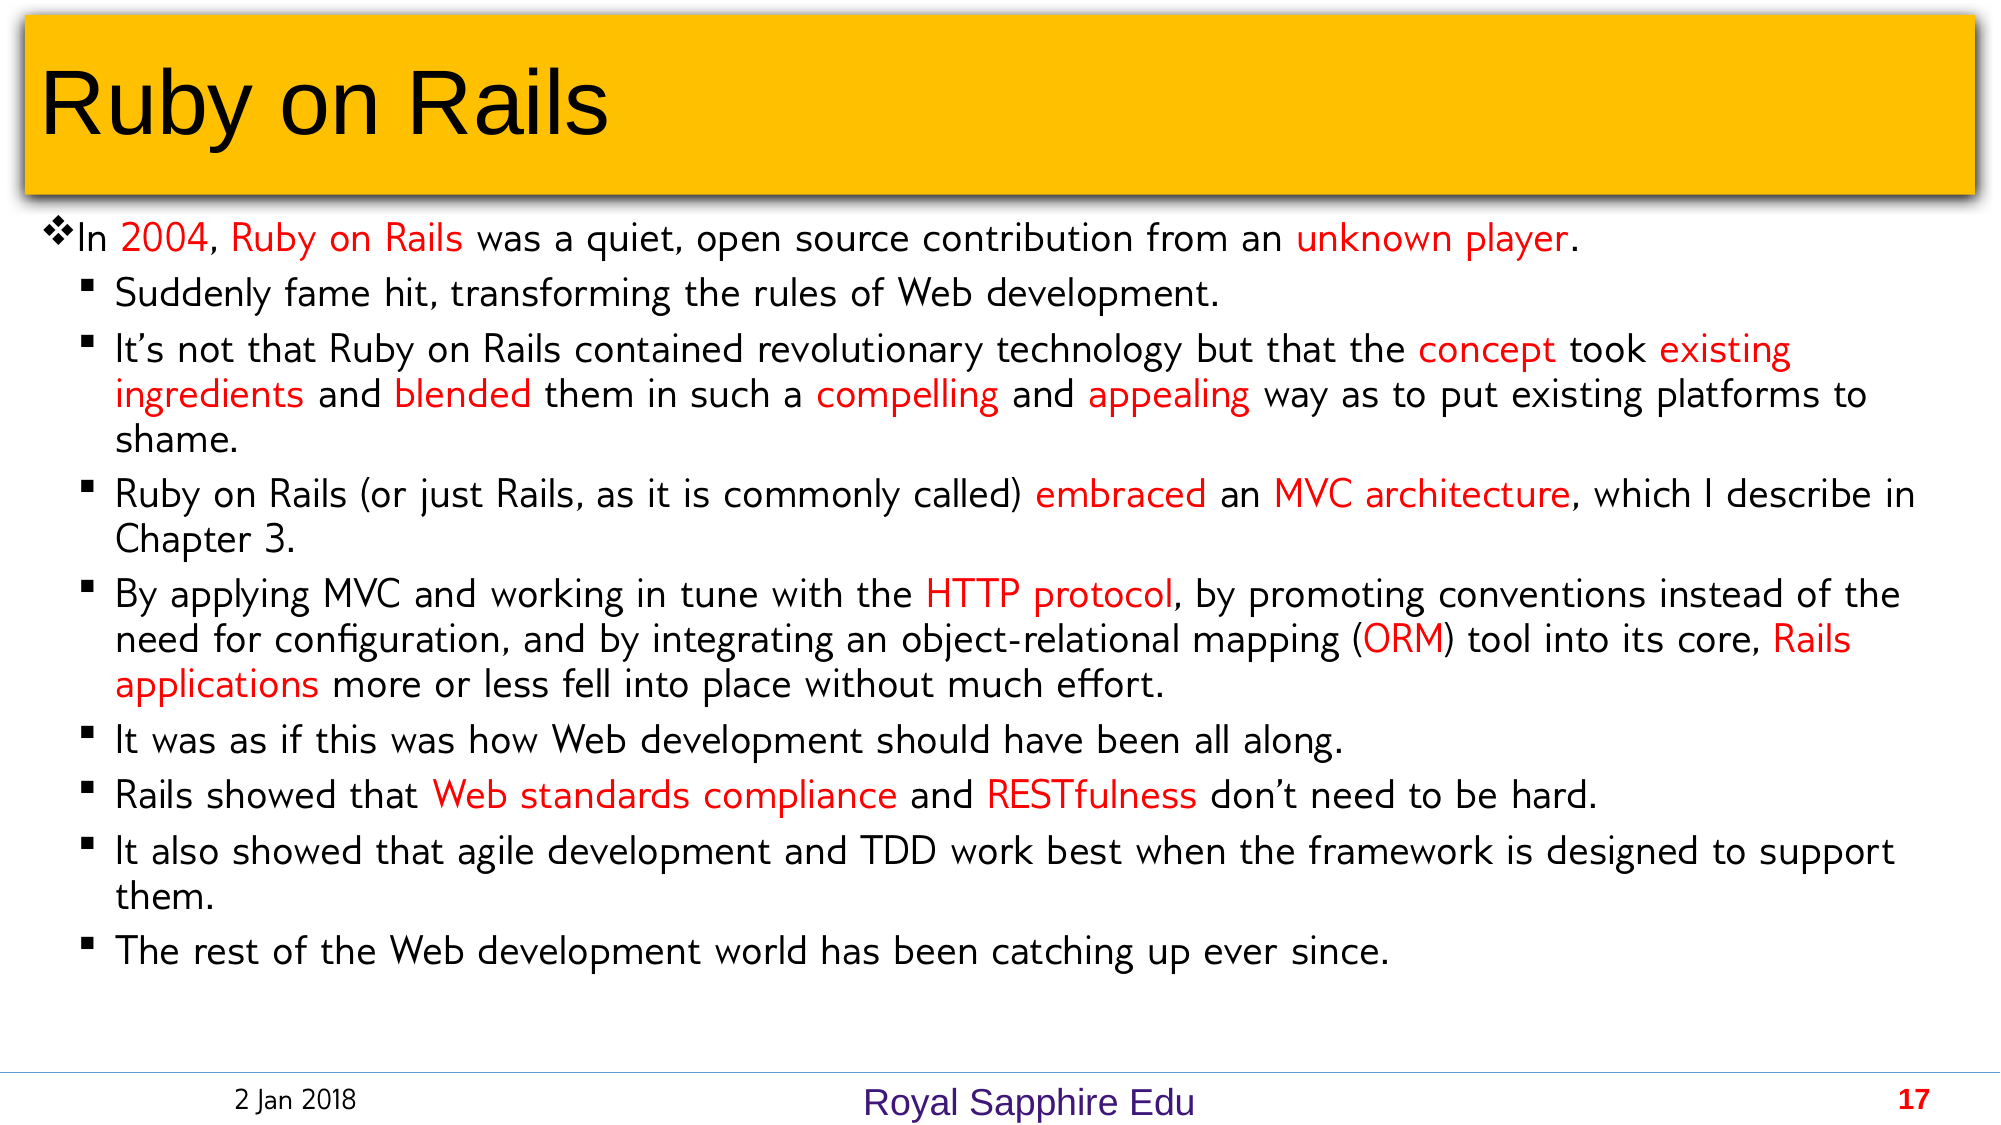

# Ruby on Rails
In 2004, Ruby on Rails was a quiet, open source contribution from an unknown player.
Suddenly fame hit, transforming the rules of Web development.
It’s not that Ruby on Rails contained revolutionary technology but that the concept took existing ingredients and blended them in such a compelling and appealing way as to put existing platforms to shame.
Ruby on Rails (or just Rails, as it is commonly called) embraced an MVC architecture, which I describe in Chapter 3.
By applying MVC and working in tune with the HTTP protocol, by promoting conventions instead of the need for configuration, and by integrating an object-relational mapping (ORM) tool into its core, Rails applications more or less fell into place without much effort.
It was as if this was how Web development should have been all along.
Rails showed that Web standards compliance and RESTfulness don’t need to be hard.
It also showed that agile development and TDD work best when the framework is designed to support them.
The rest of the Web development world has been catching up ever since.
2 Jan 2018
17